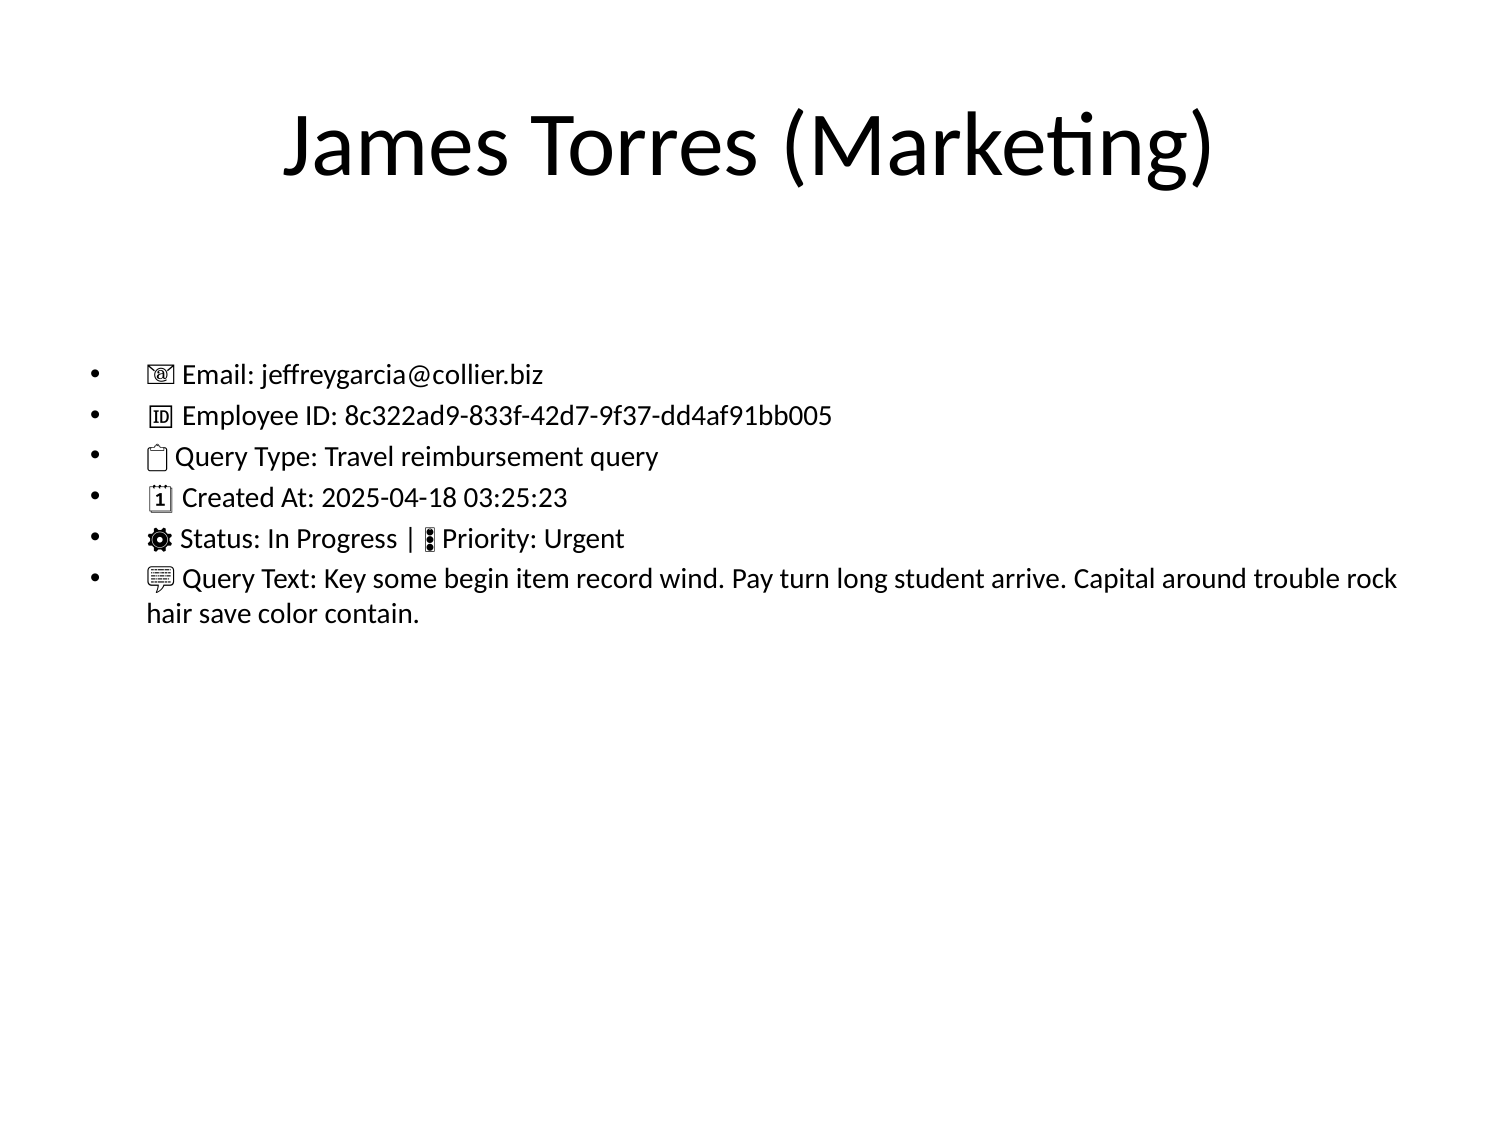

# James Torres (Marketing)

📧 Email: jeffreygarcia@collier.biz
🆔 Employee ID: 8c322ad9-833f-42d7-9f37-dd4af91bb005
📋 Query Type: Travel reimbursement query
🗓 Created At: 2025-04-18 03:25:23
⚙ Status: In Progress | 🚦 Priority: Urgent
💬 Query Text: Key some begin item record wind. Pay turn long student arrive. Capital around trouble rock hair save color contain.